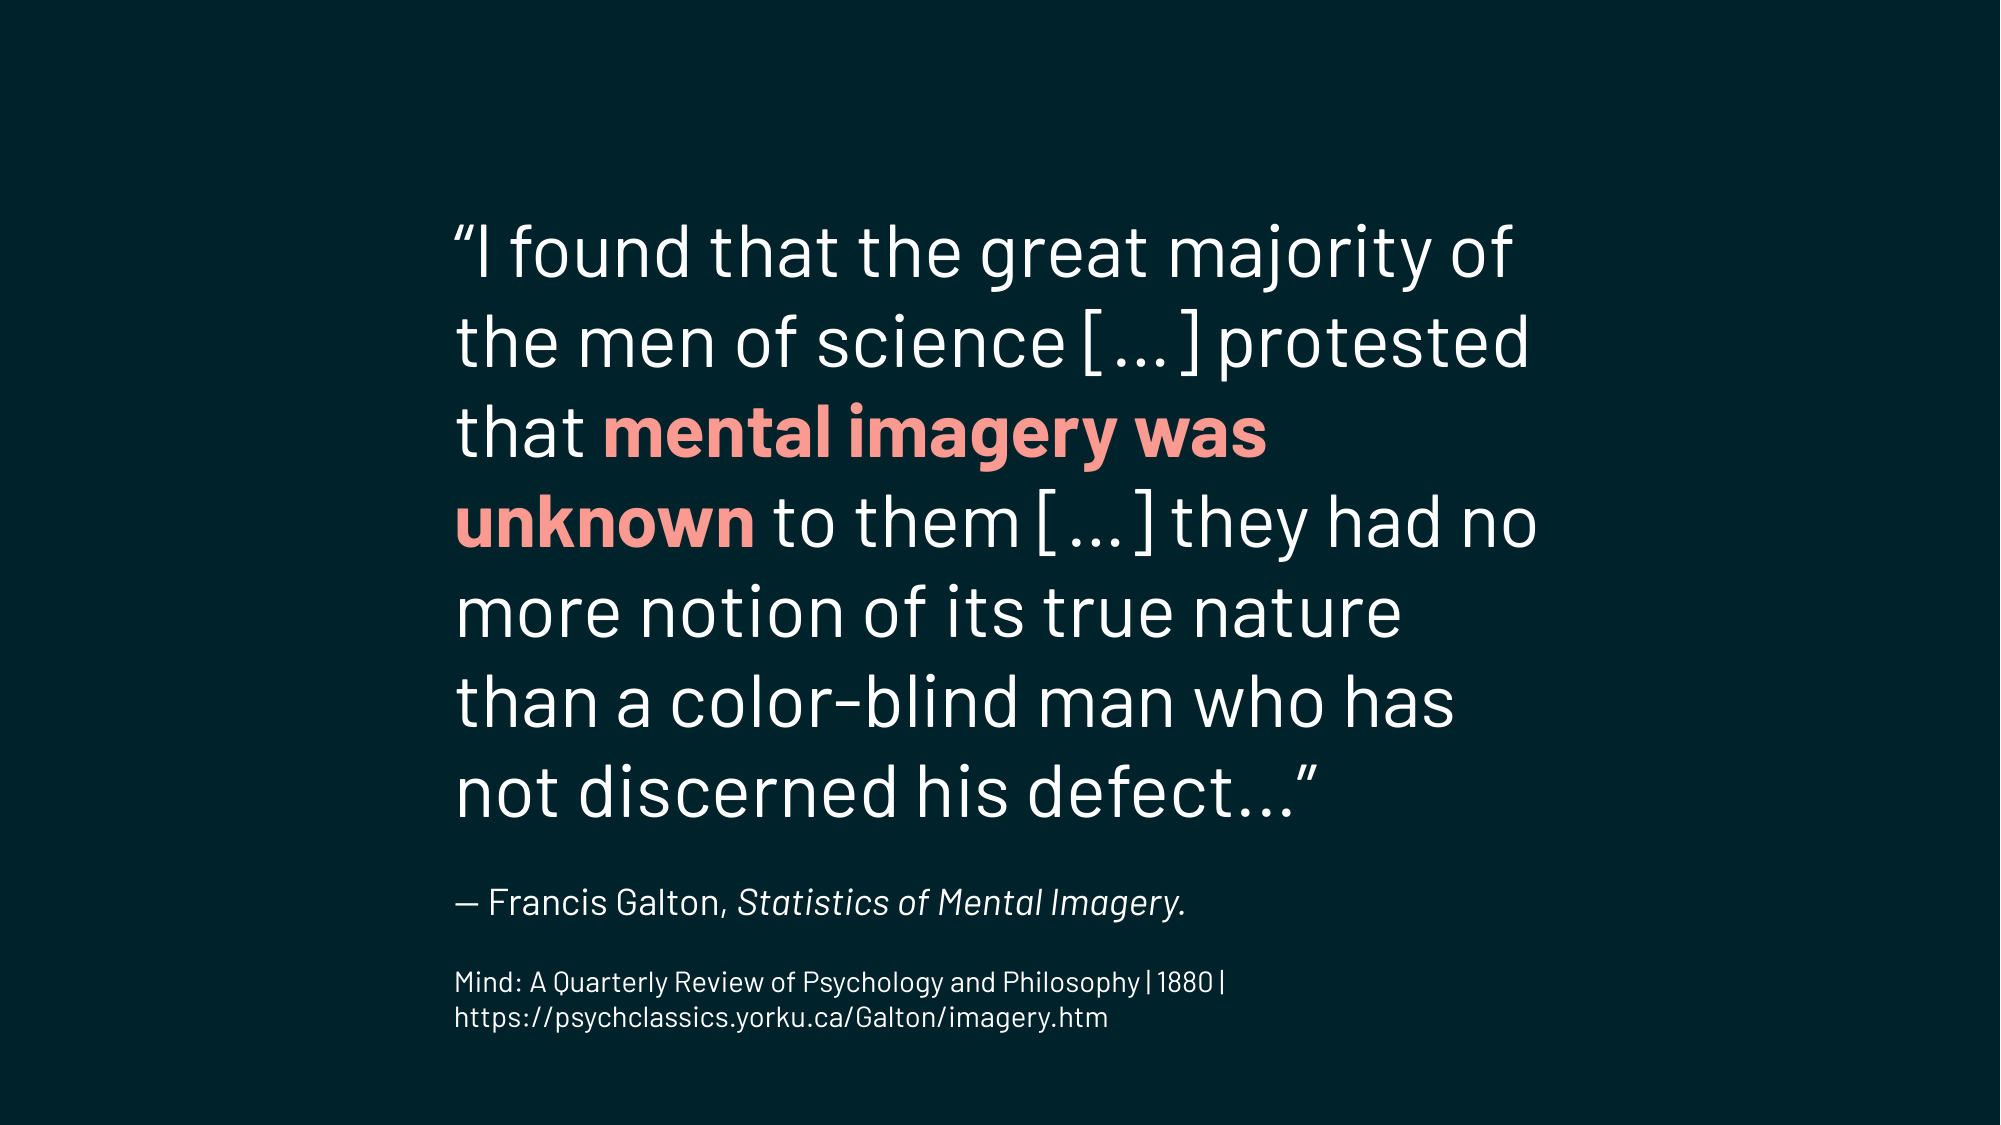

“I found that the great majority of the men of science […] protested that mental imagery was unknown to them […] they had no more notion of its true nature than a color-blind man who has not discerned his defect...”

— Francis Galton, Statistics of Mental Imagery.
Mind: A Quarterly Review of Psychology and Philosophy | 1880 | https://psychclassics.yorku.ca/Galton/imagery.htm